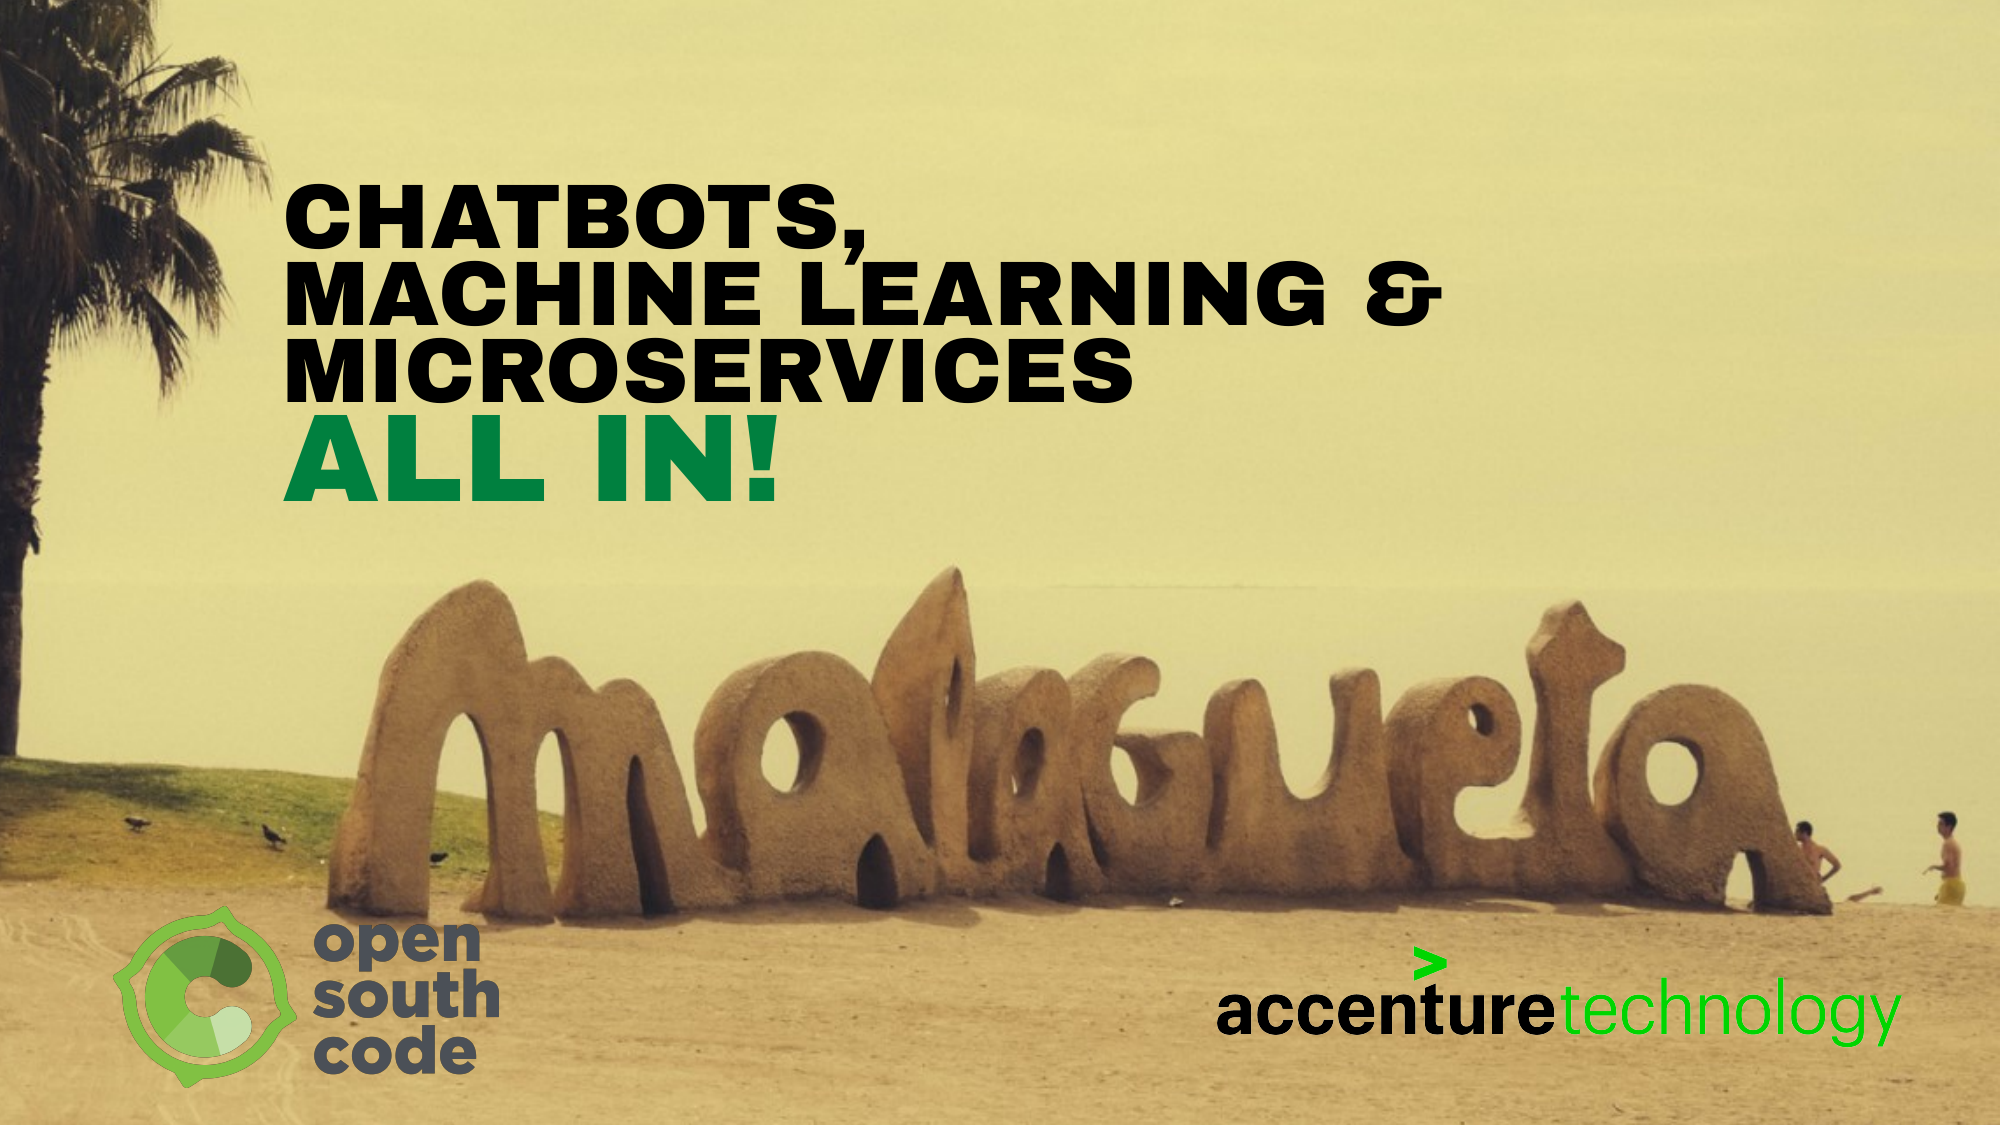

# CHATBOTs, Machine Learning & Microservices ALL IN!